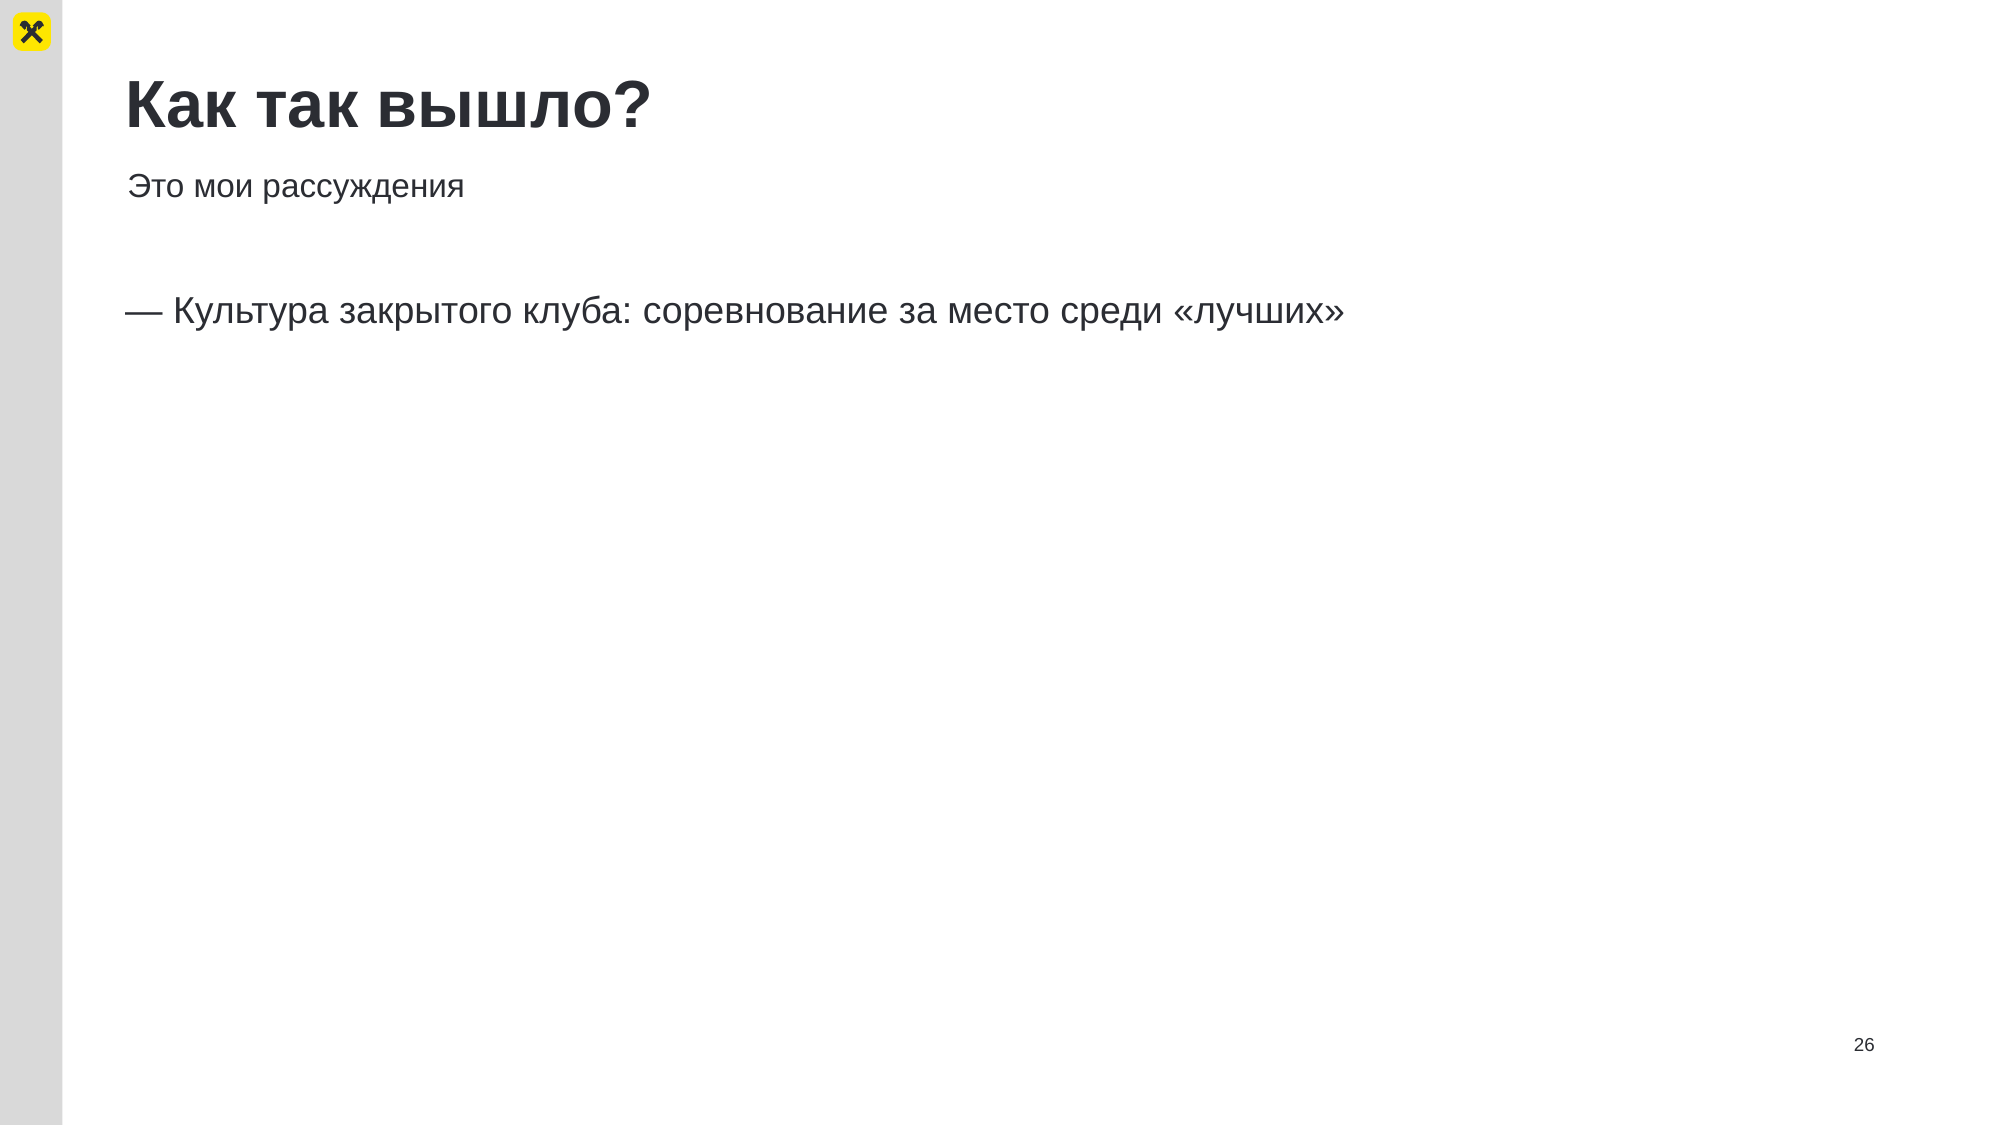

# Как так вышло?
Это мои рассуждения
— Культура закрытого клуба: соревнование за место среди «лучших»
26